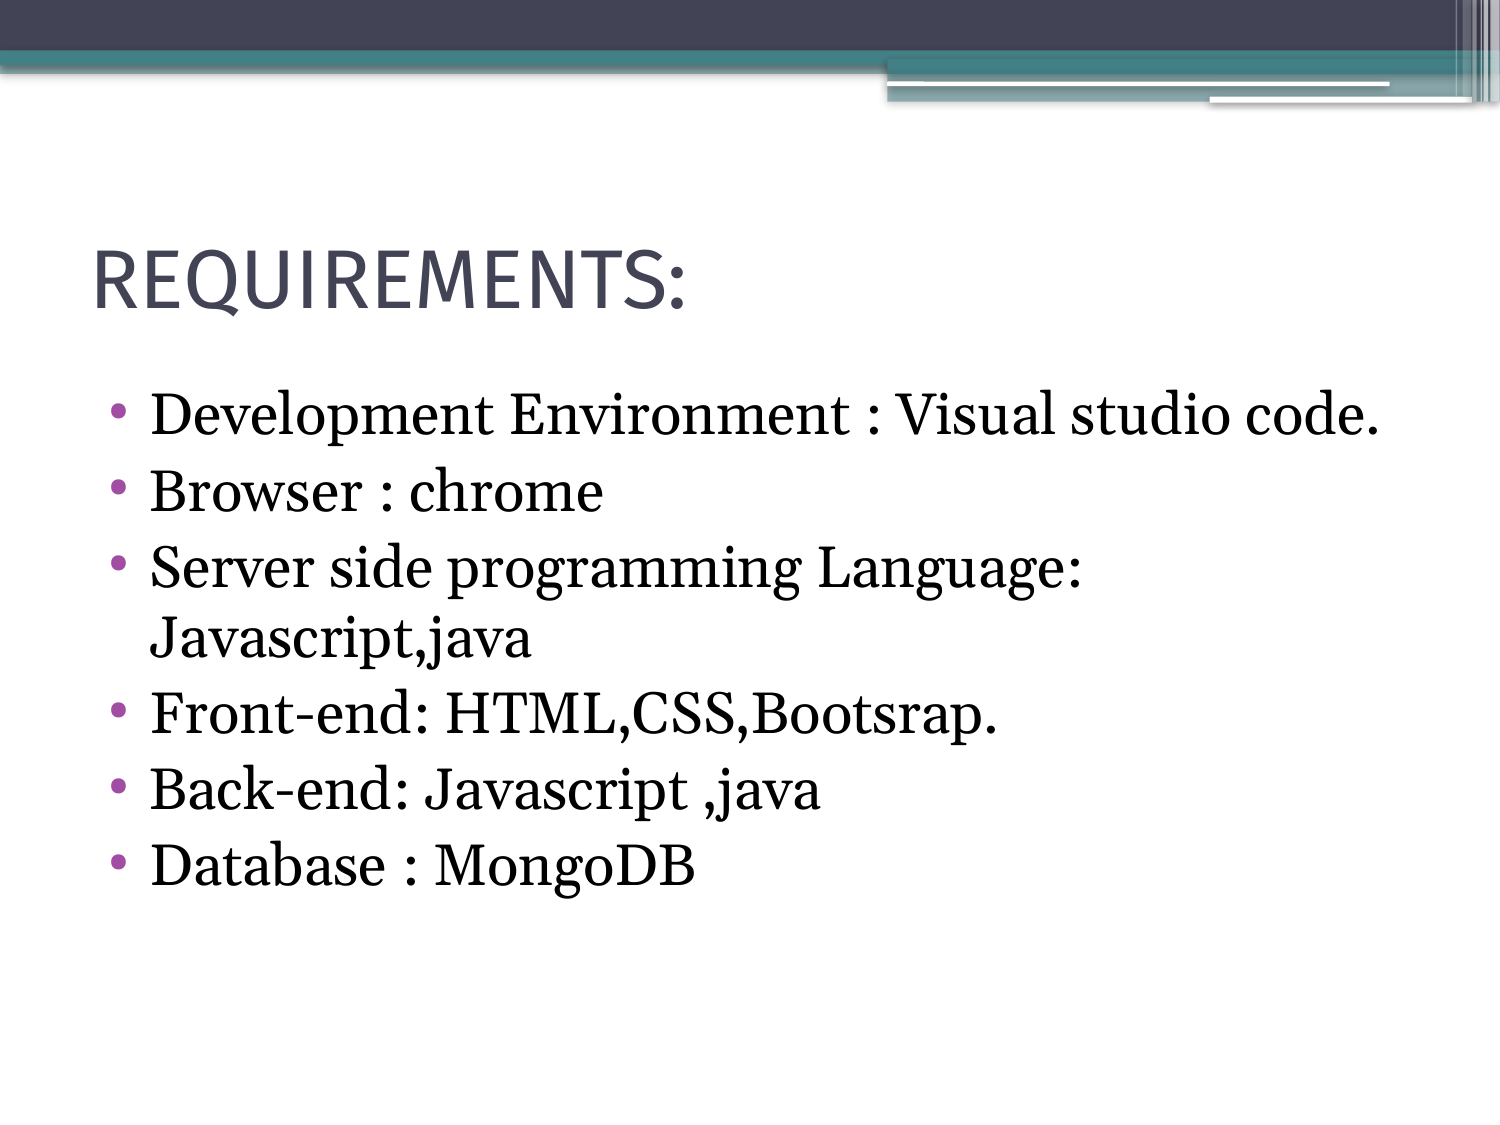

# REQUIREMENTS:
Development Environment : Visual studio code.
Browser : chrome
Server side programming Language: Javascript,java
Front-end: HTML,CSS,Bootsrap.
Back-end: Javascript ,java
Database : MongoDB